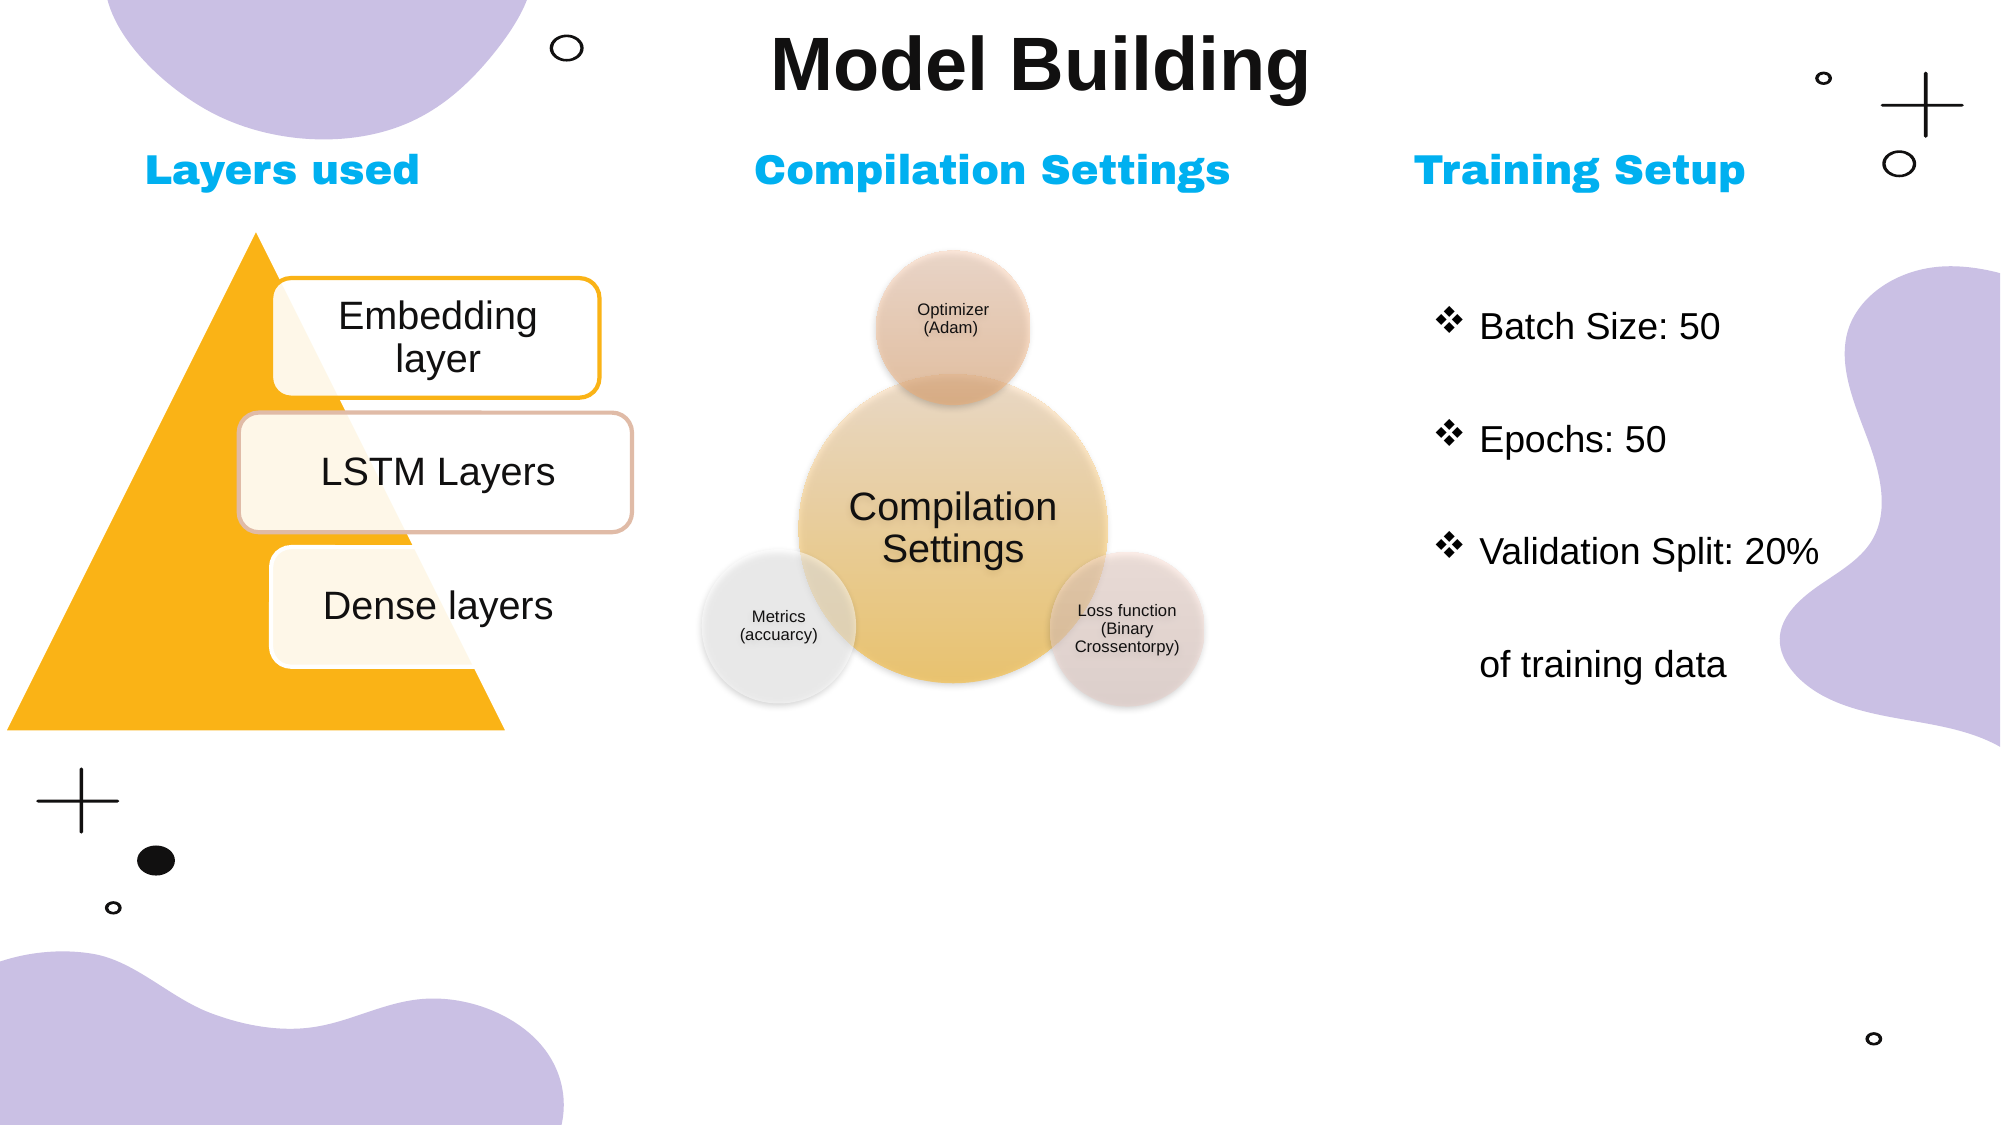

# Model Building
Layers used
Compilation Settings
Training Setup
Embedding layer
LSTM Layers
Dense layers
Compilation Settings
Optimizer (Adam)
Loss function (Binary Crossentorpy)
Metrics (accuarcy)
Batch Size: 50
Epochs: 50
Validation Split: 20% of training data